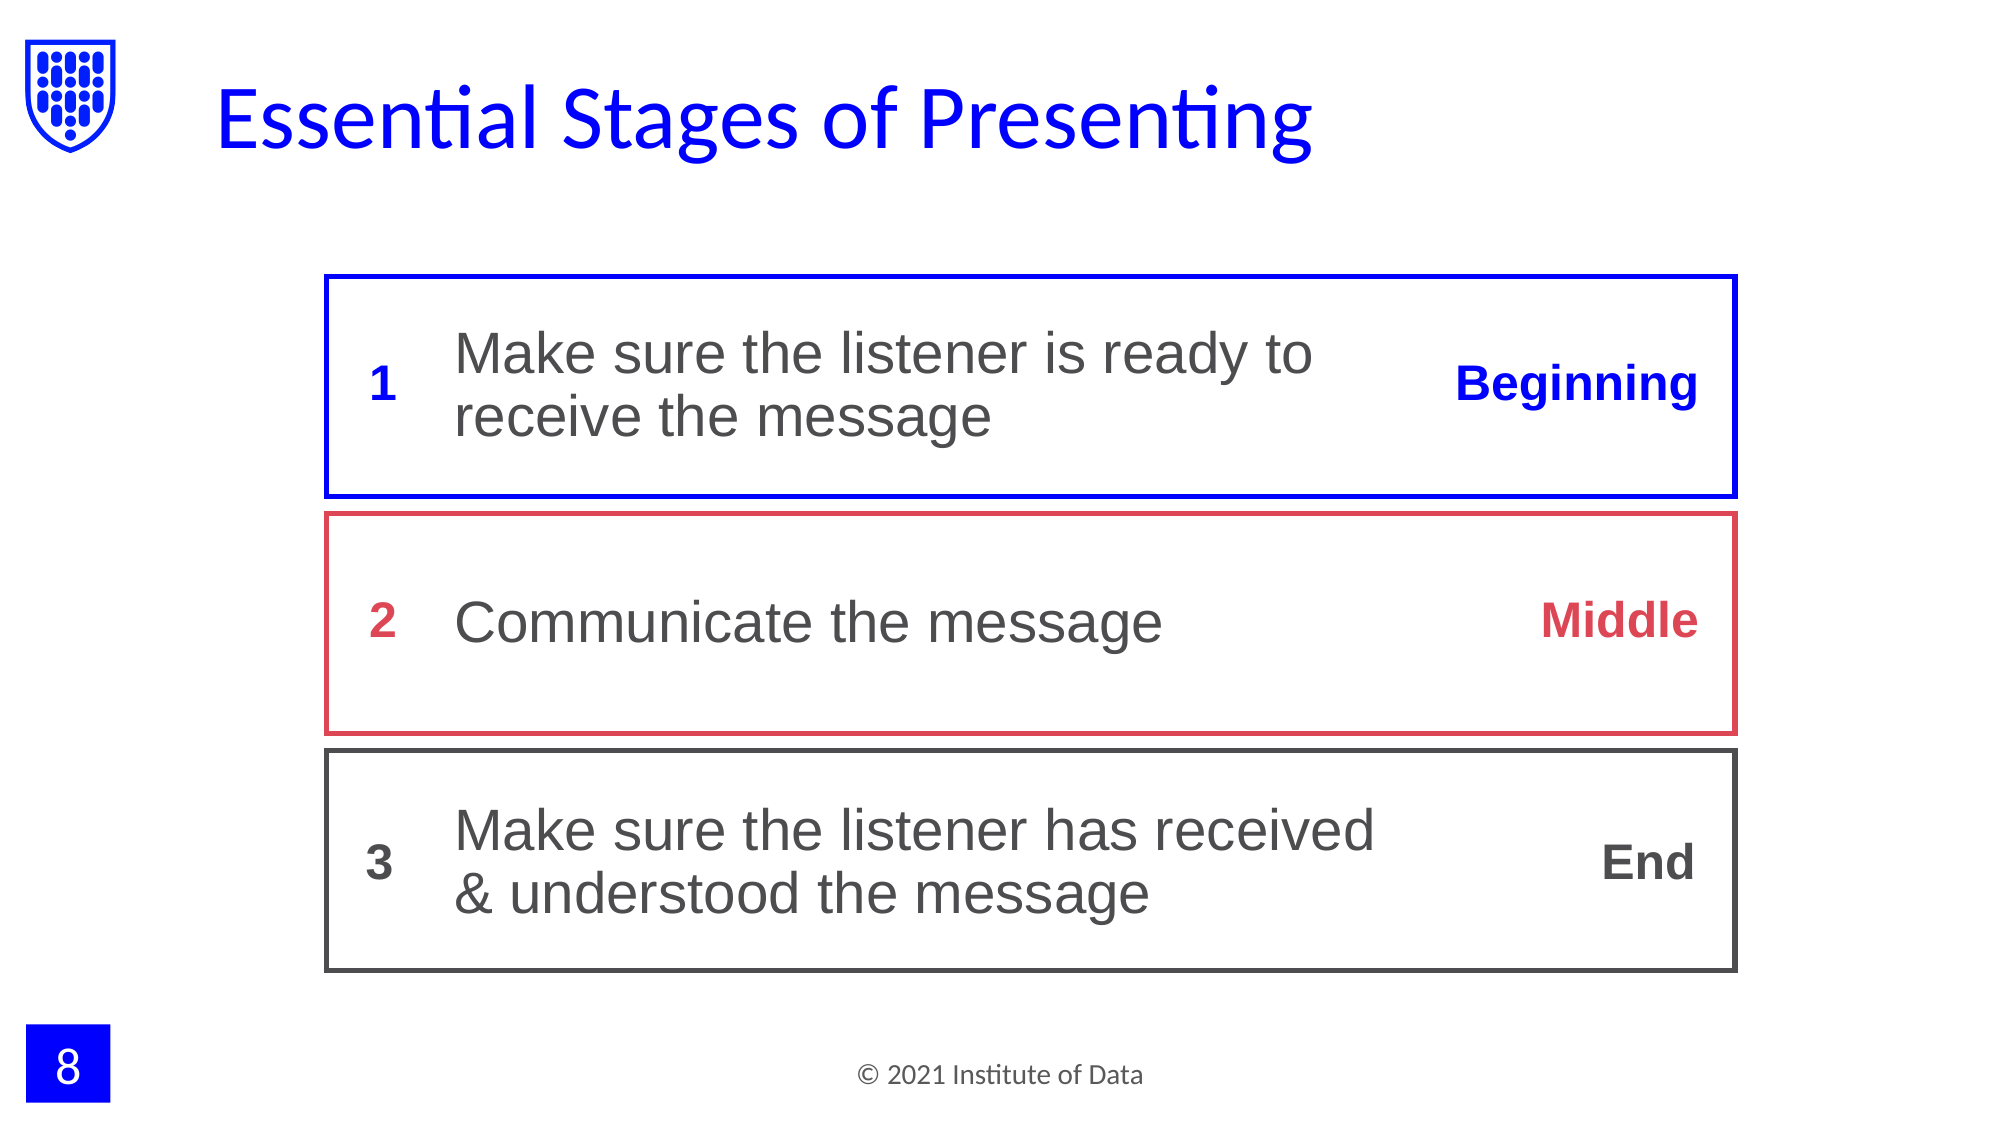

# Essential Stages of Presenting
1
Beginning

Make sure the listener is ready to receive the message
2
Middle
Communicate the message

Make sure the listener has received & understood the message
3
End